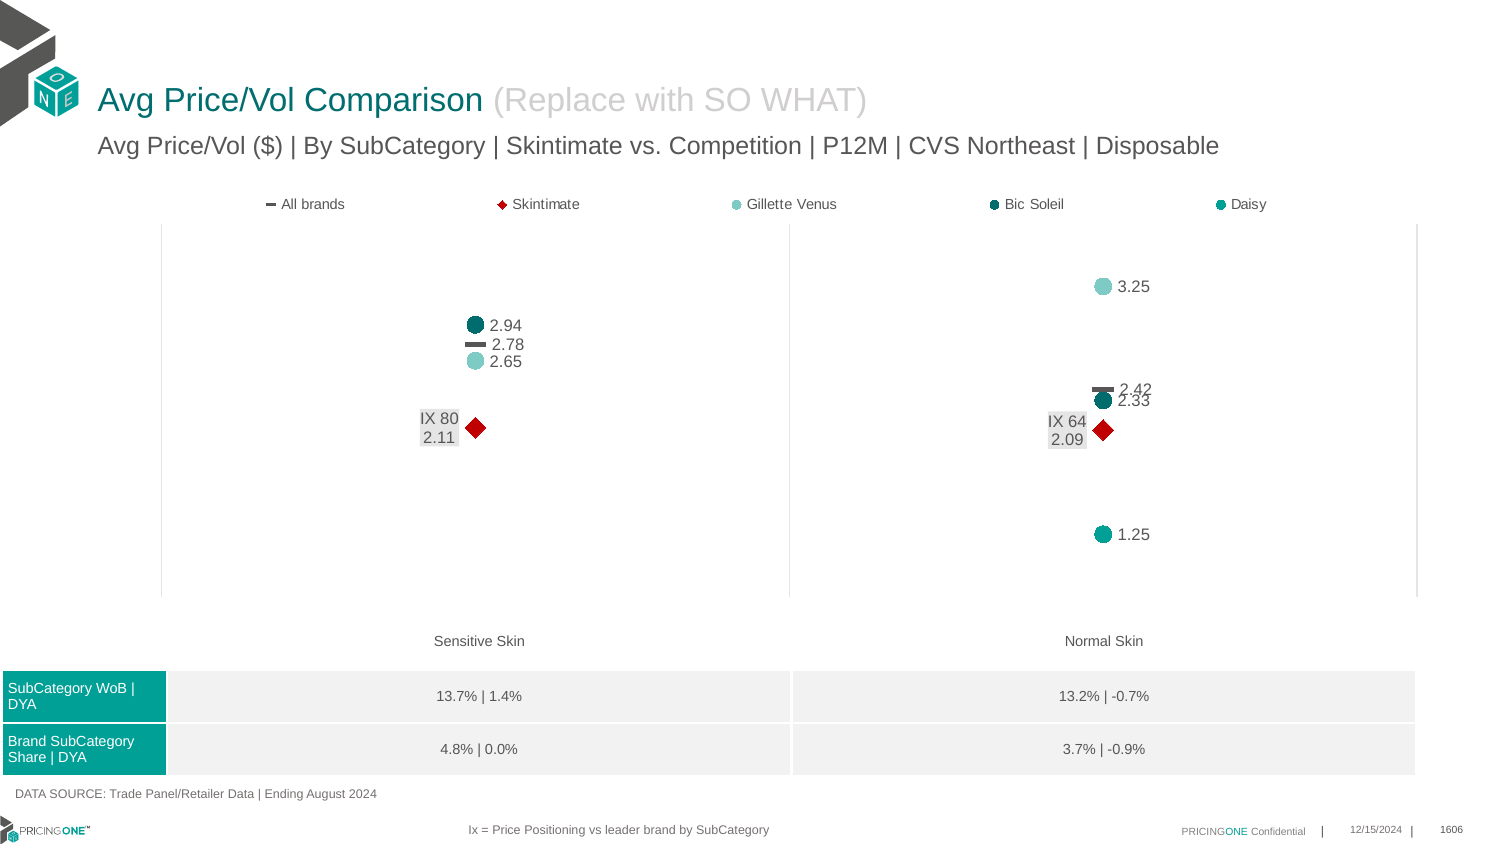

# Avg Price/Vol Comparison (Replace with SO WHAT)
Avg Price/Vol ($) | By SubCategory | Skintimate vs. Competition | P12M | CVS Northeast | Disposable

### Chart

| Category | All brands | Skintimate | Gillette Venus | Bic Soleil | Daisy |
|---|---|---|---|---|---|
| IX 80 | 2.78 | 2.11 | 2.65 | 2.94 | None |
| IX 64 | 2.42 | 2.09 | 3.25 | 2.33 | 1.25 |
|  | Sensitive Skin | Normal Skin |
| --- | --- | --- |
| SubCategory WoB | DYA | 13.7% | 1.4% | 13.2% | -0.7% |
| Brand SubCategory Share | DYA | 4.8% | 0.0% | 3.7% | -0.9% |
DATA SOURCE: Trade Panel/Retailer Data | Ending August 2024
Ix = Price Positioning vs leader brand by SubCategory
12/15/2024
1606